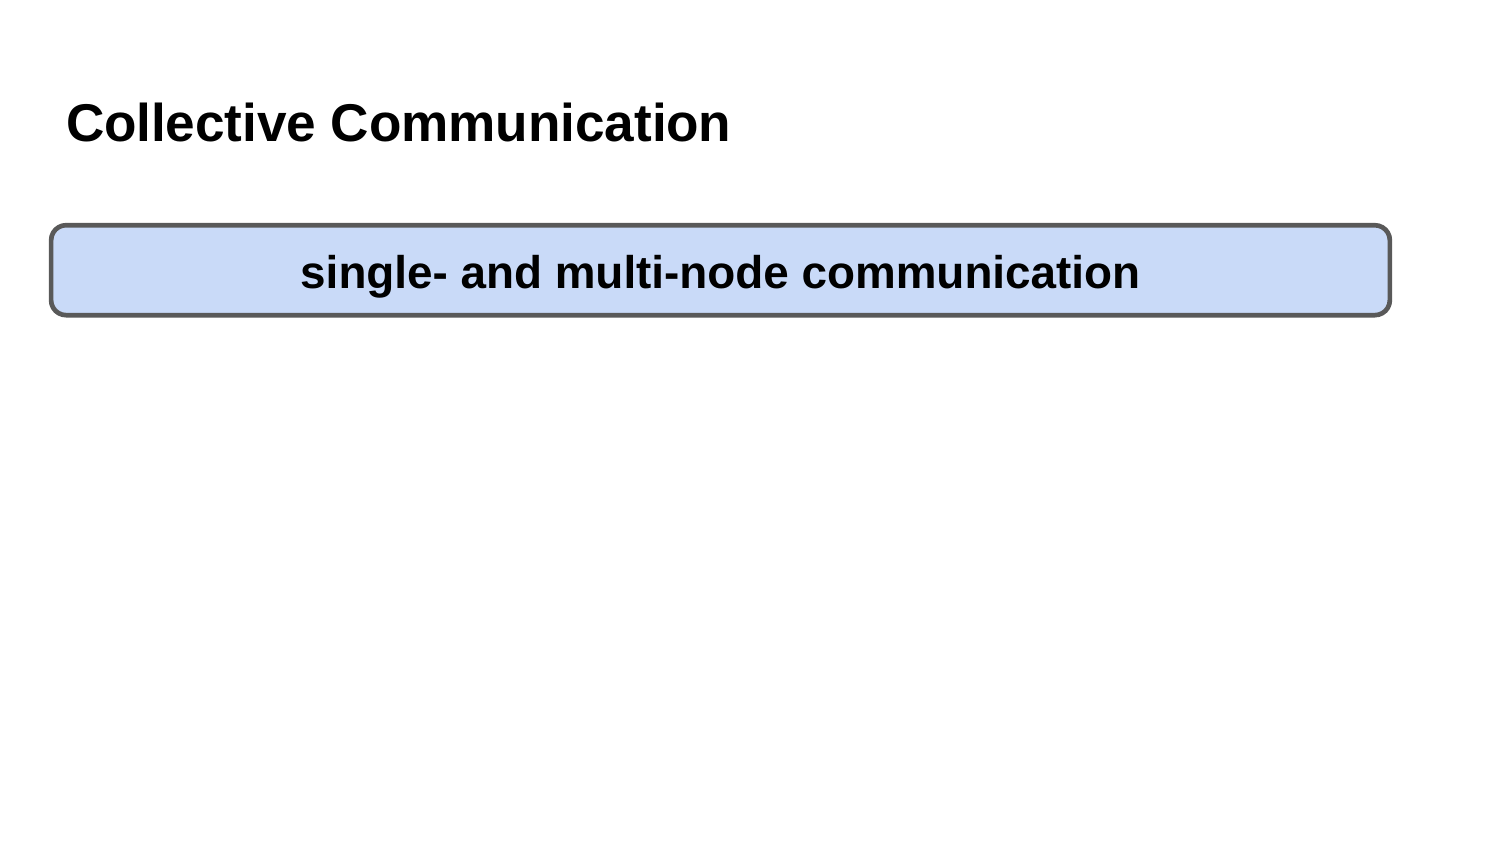

# Collective Communication
single- and multi-node communication